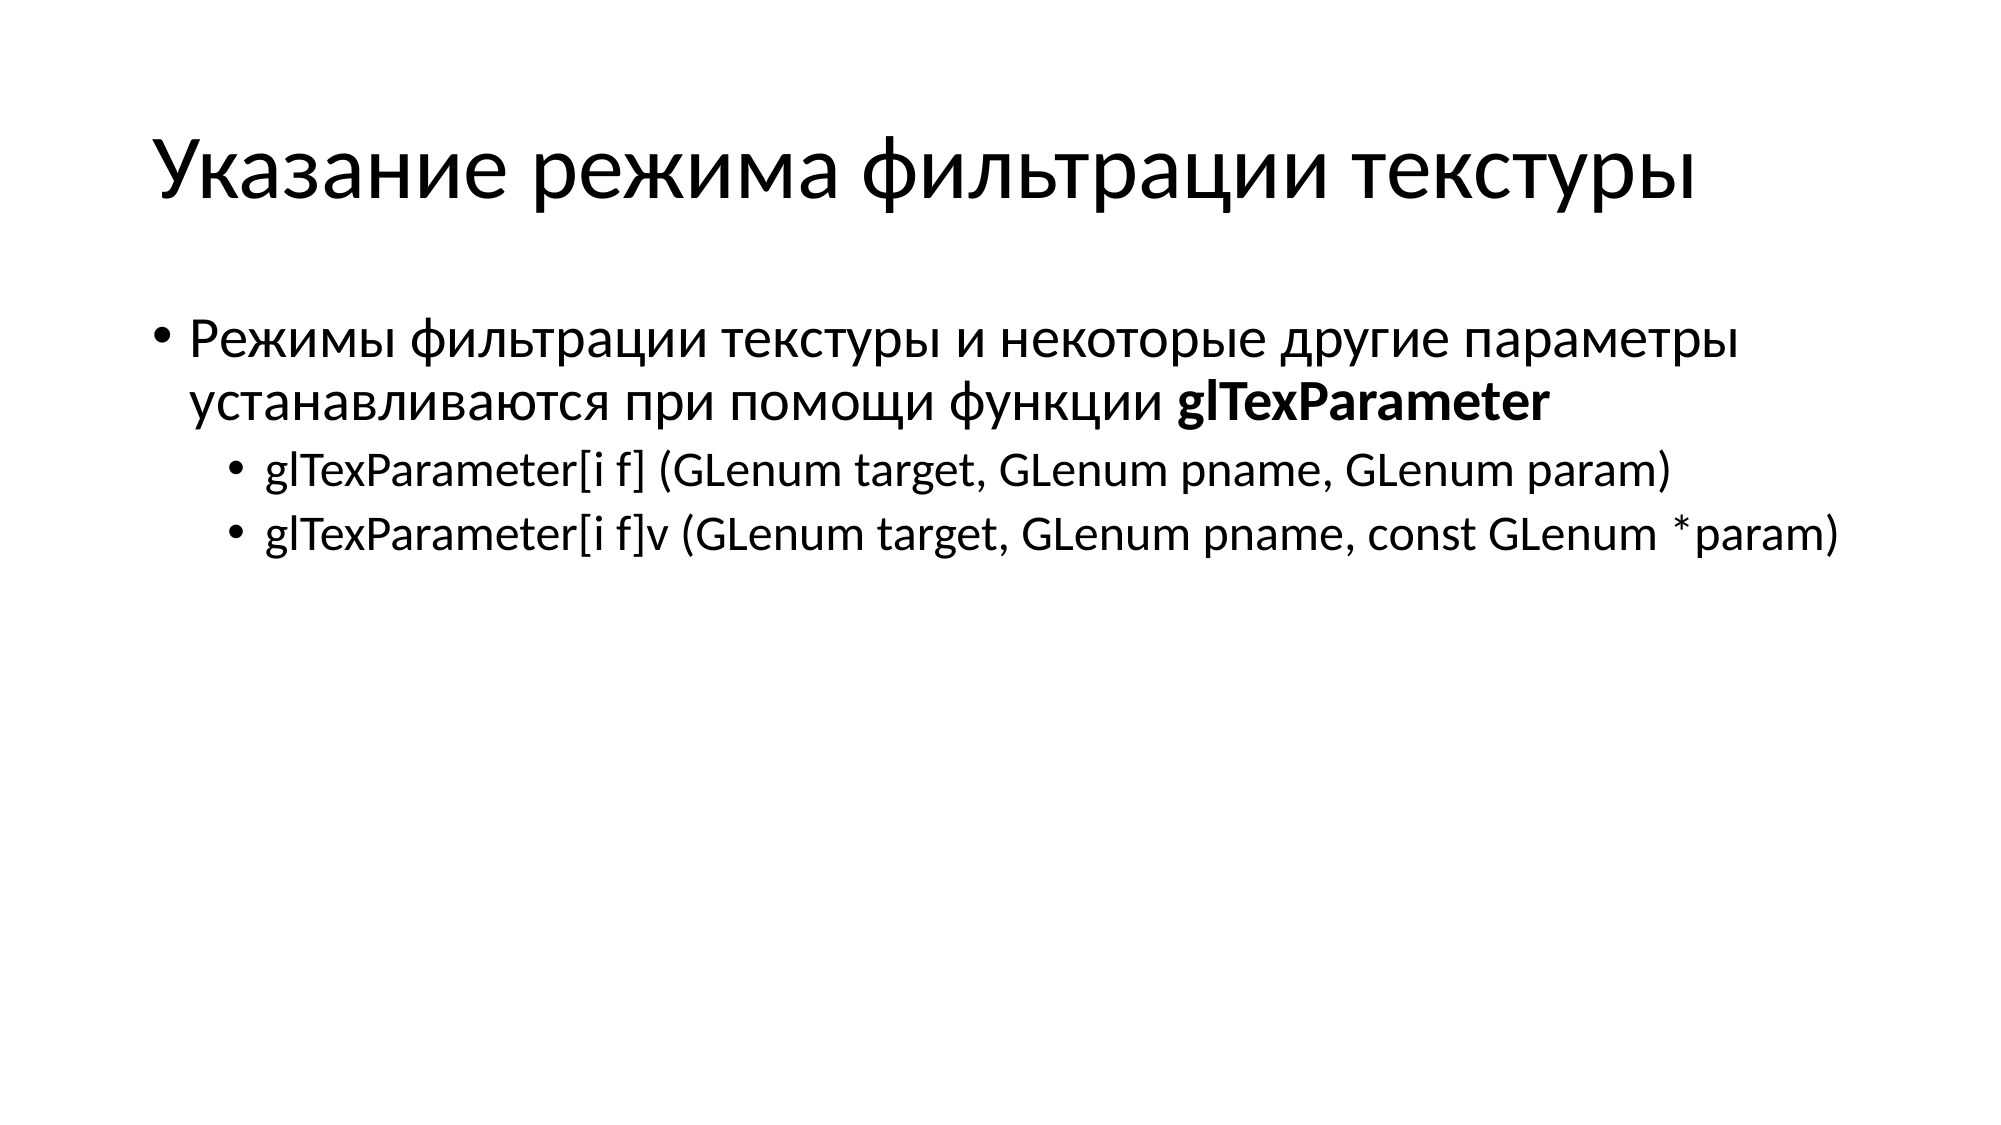

# Указание режима фильтрации текстуры
Режимы фильтрации текстуры и некоторые другие параметры устанавливаются при помощи функции glTexParameter
glTexParameter[i f] (GLenum target, GLenum pname, GLenum param)
glTexParameter[i f]v (GLenum target, GLenum pname, const GLenum *param)